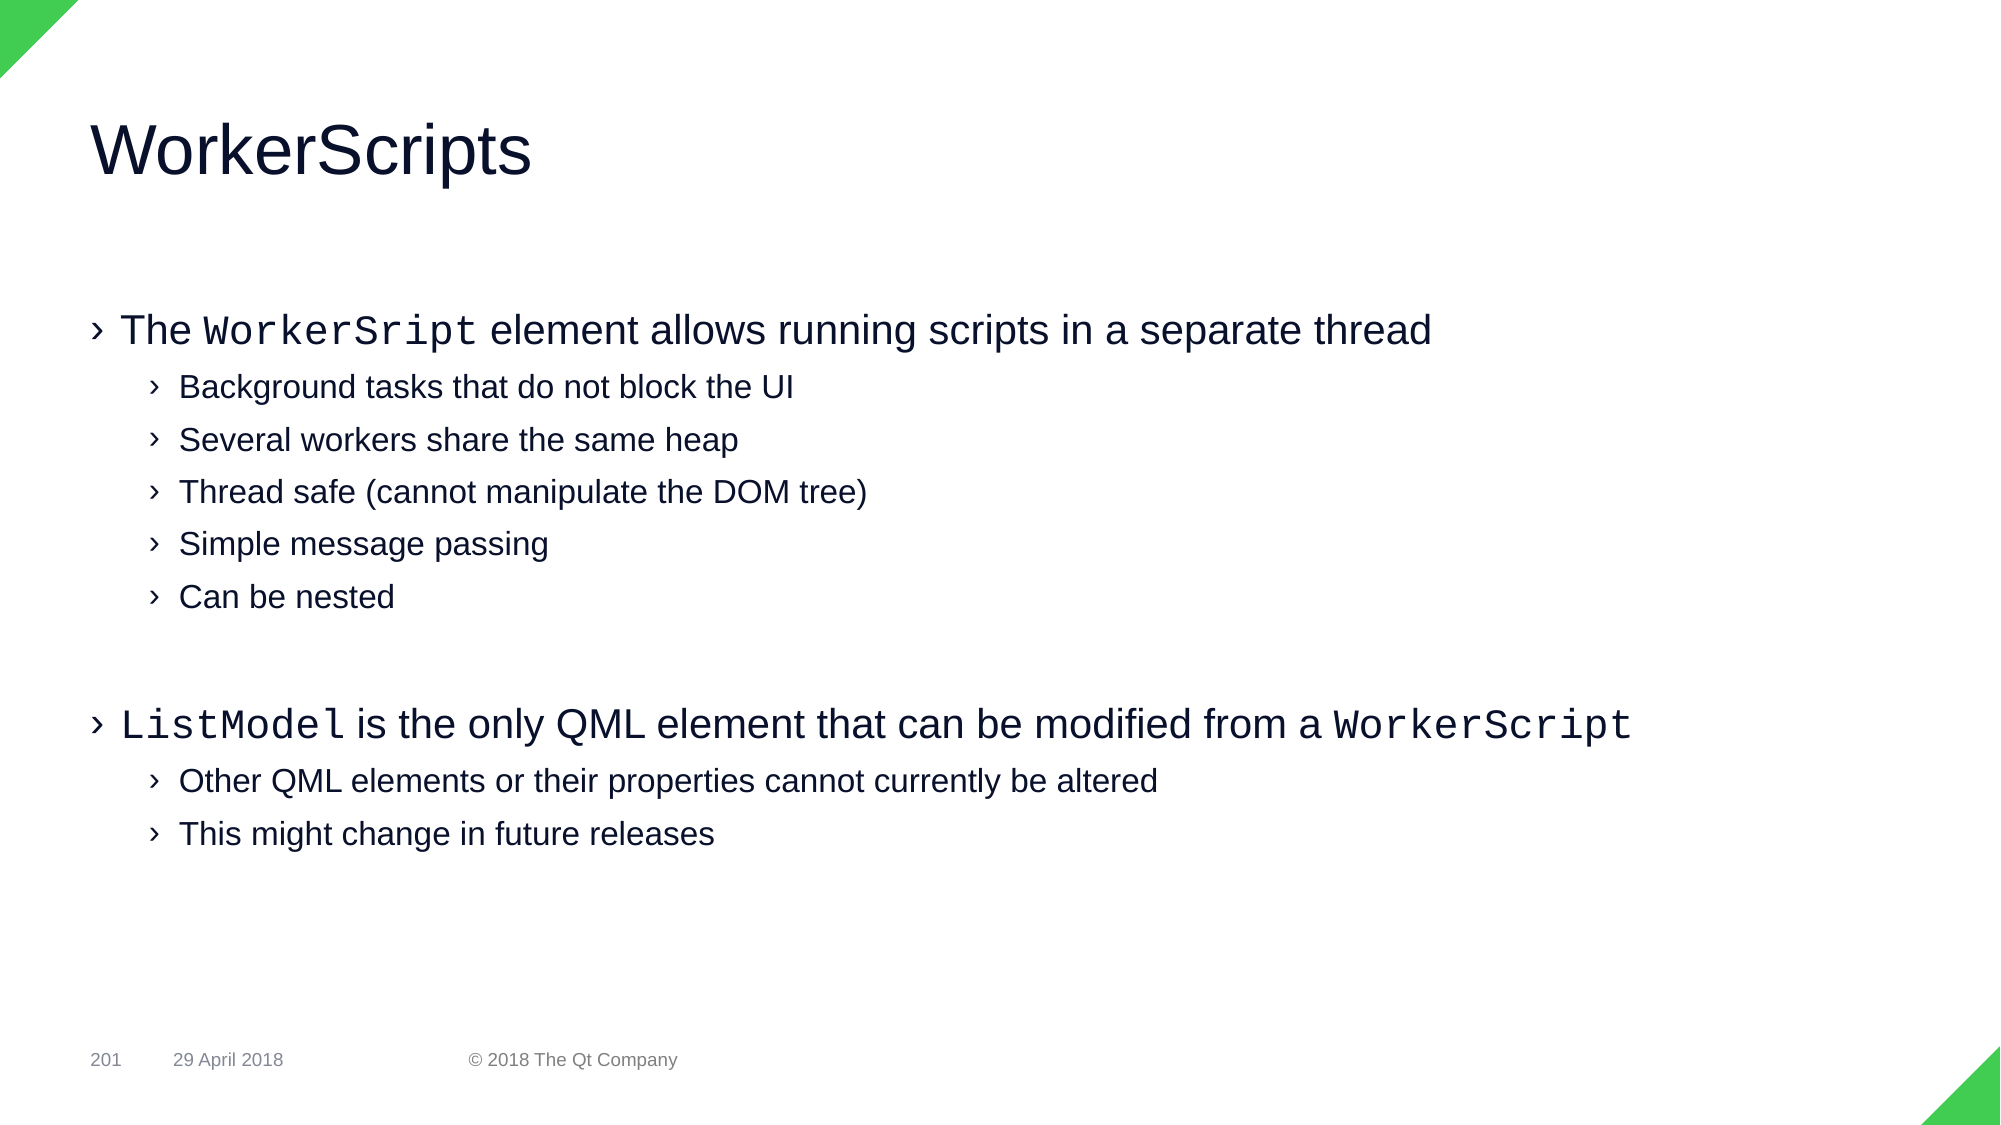

# WorkerScripts
The WorkerSript element allows running scripts in a separate thread
Background tasks that do not block the UI
Several workers share the same heap
Thread safe (cannot manipulate the DOM tree)
Simple message passing
Can be nested

ListModel is the only QML element that can be modified from a WorkerScript
Other QML elements or their properties cannot currently be altered
This might change in future releases

201
29 April 2018
© 2018 The Qt Company